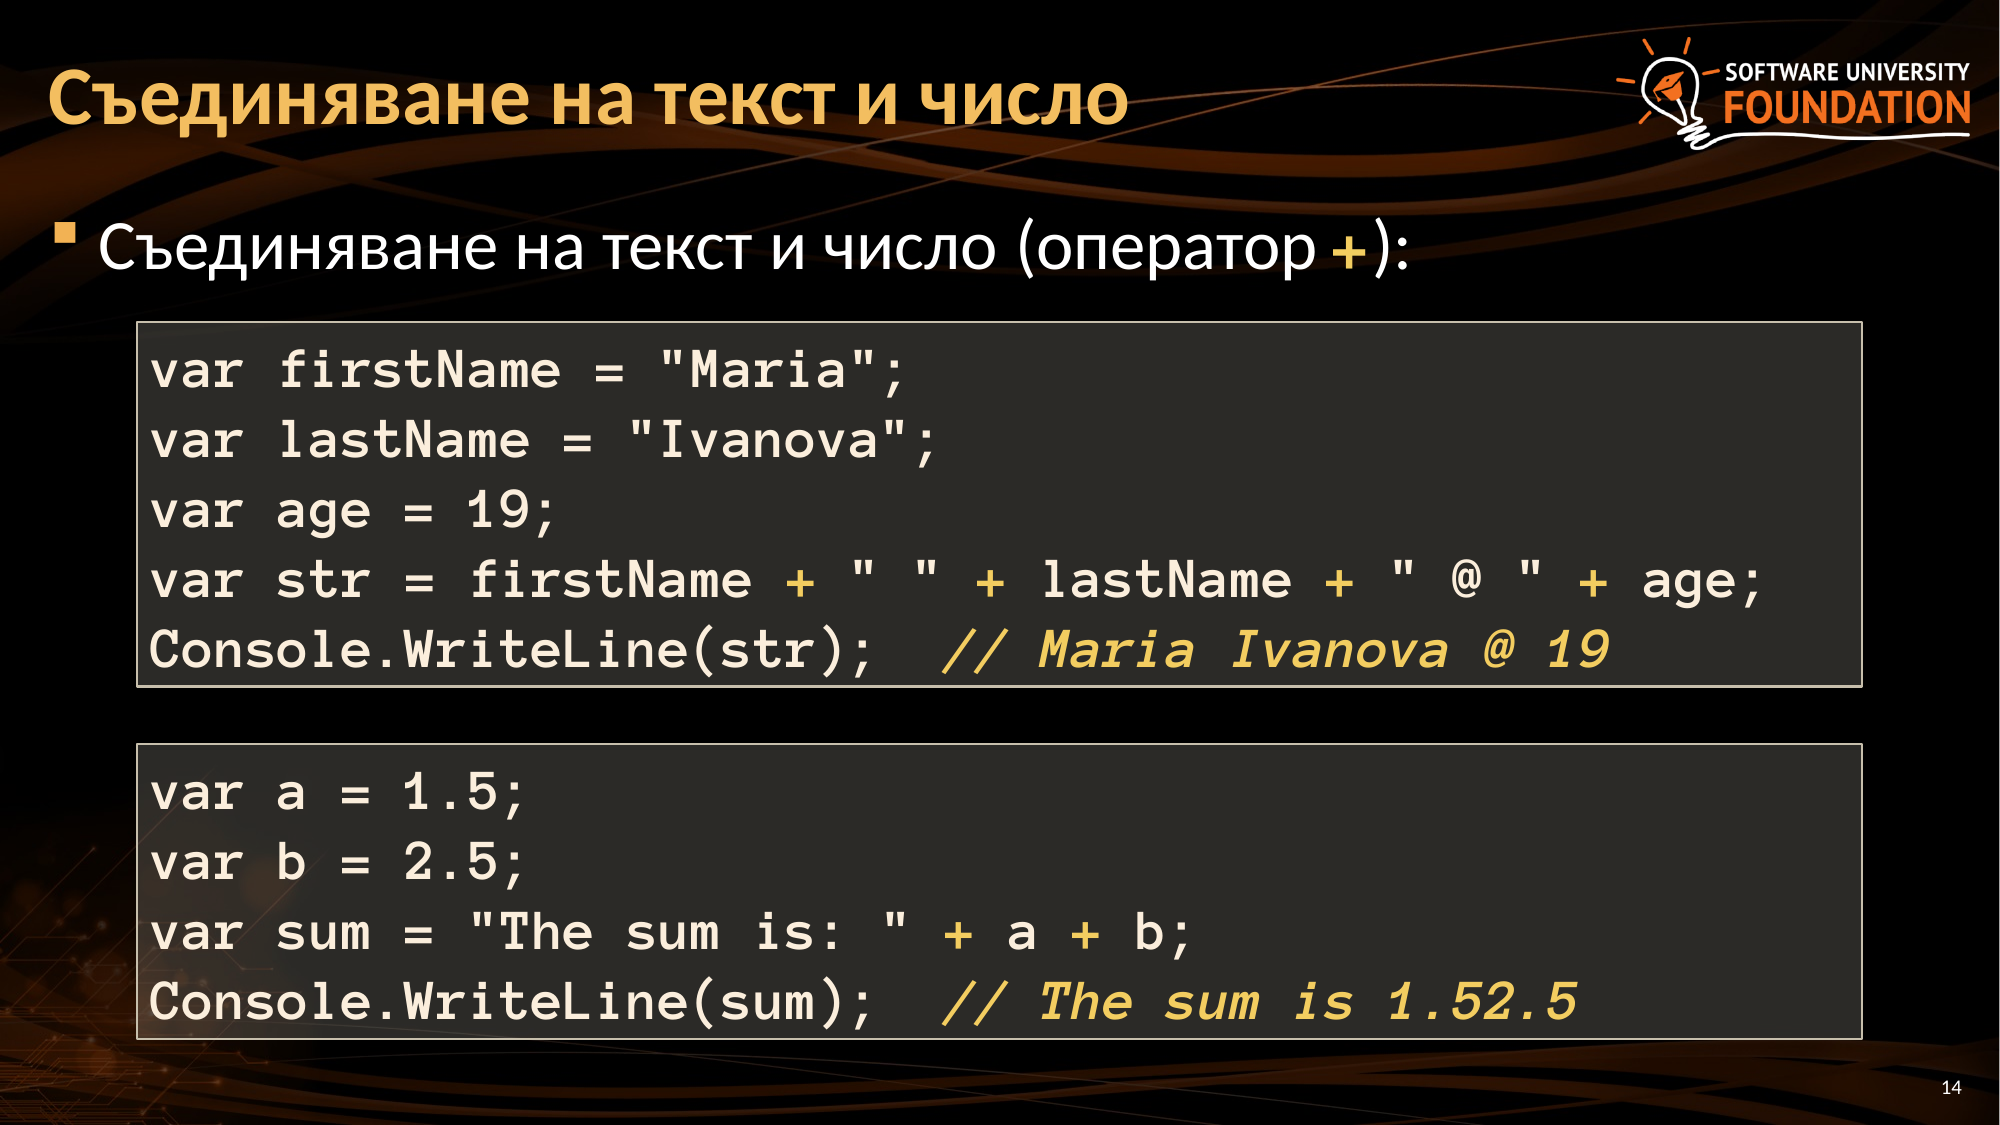

# Съединяване на текст и число
Съединяване на текст и число (оператор +):
var firstName = "Maria";
var lastName = "Ivanova";
var age = 19;
var str = firstName + " " + lastName + " @ " + age;
Console.WriteLine(str);  // Maria Ivanova @ 19
var a = 1.5;
var b = 2.5;
var sum = "The sum is: " + a + b;
Console.WriteLine(sum);  // The sum is 1.52.5
14